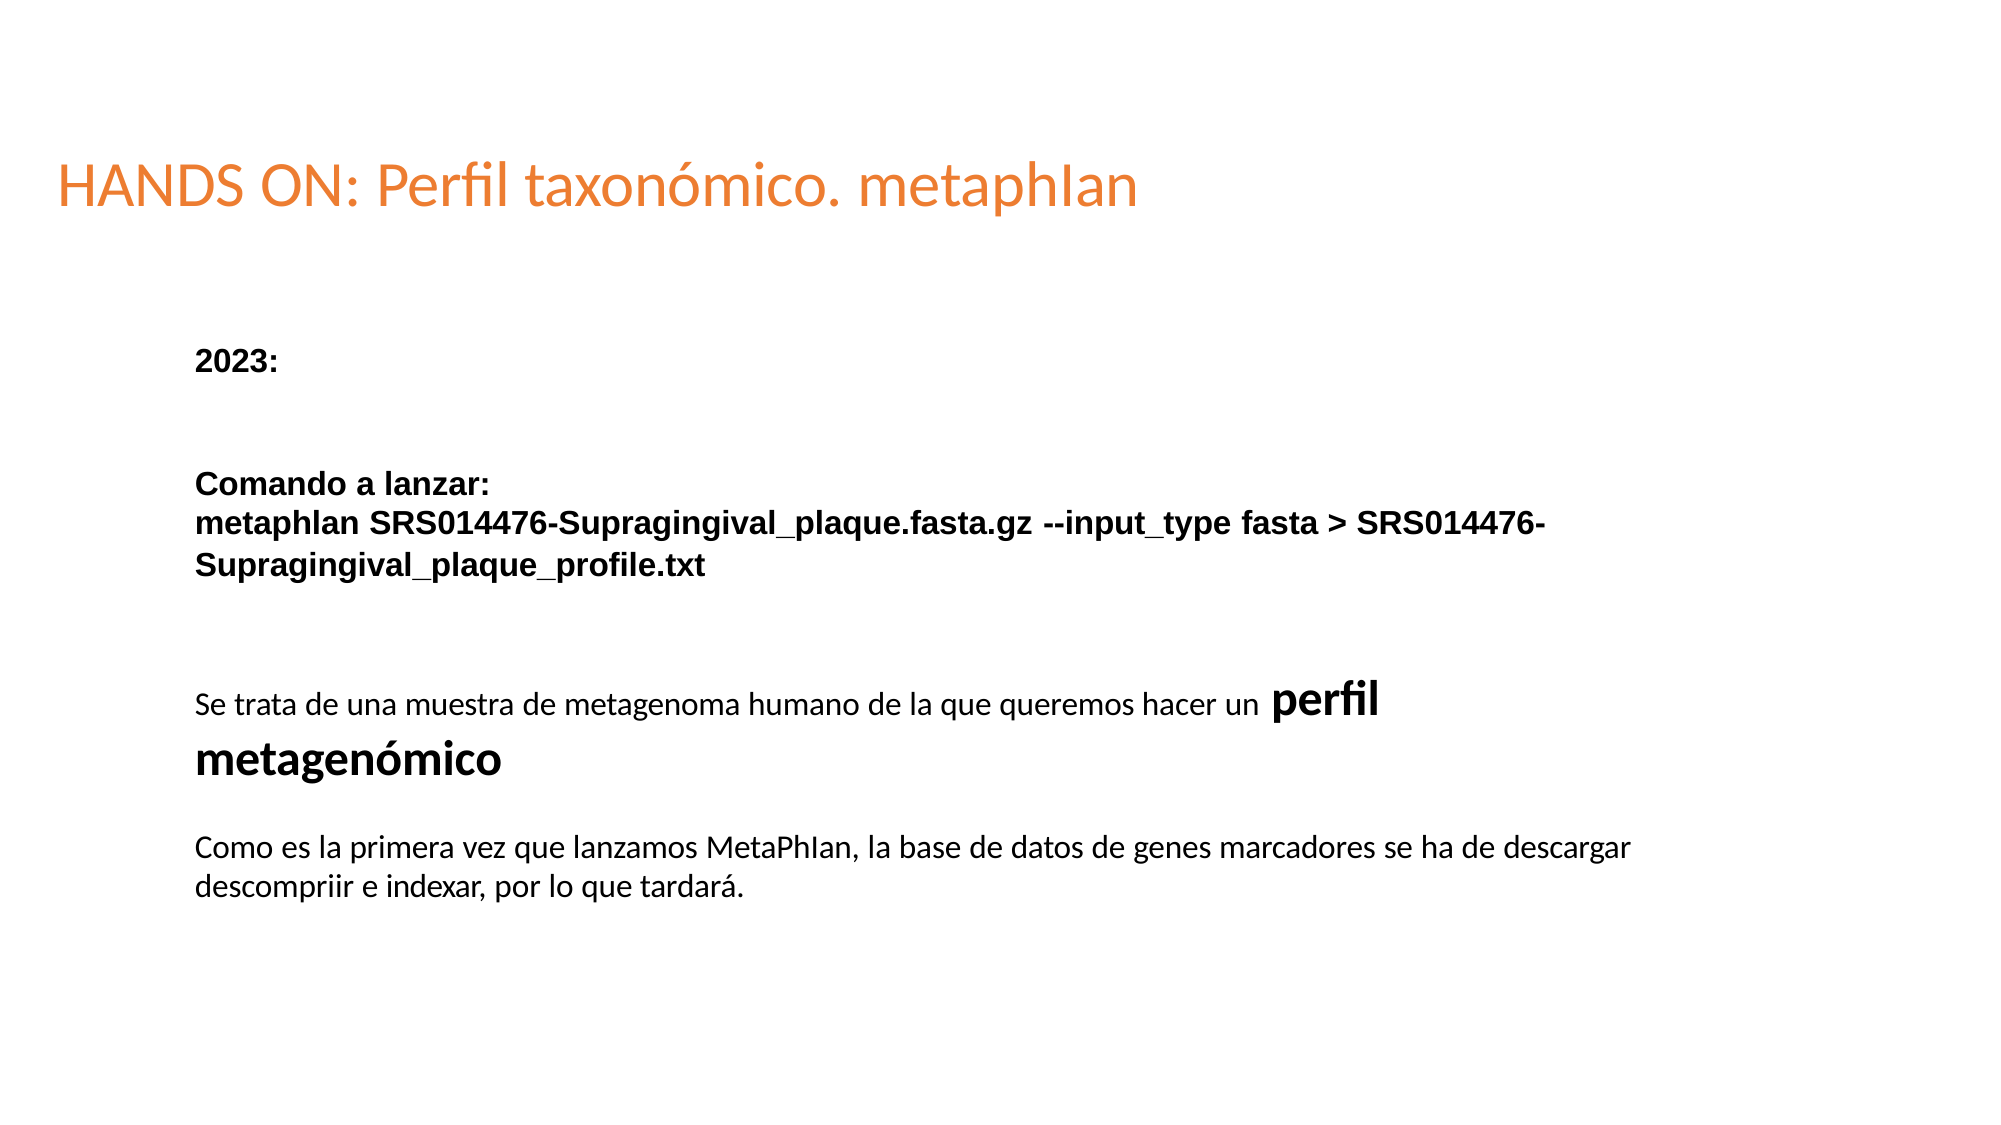

# HANDS ON: Perfil taxonómico. metaphIan
2023:

Comando a lanzar:
metaphlan SRS014476-Supragingival_plaque.fasta.gz --input_type fasta > SRS014476-
Supragingival_plaque_profile.txt

Se trata de una muestra de metagenoma humano de la que queremos hacer un perfil metagenómico

Como es la primera vez que lanzamos MetaPhIan, la base de datos de genes marcadores se ha de descargar  descompriir e indexar, por lo que tardará.